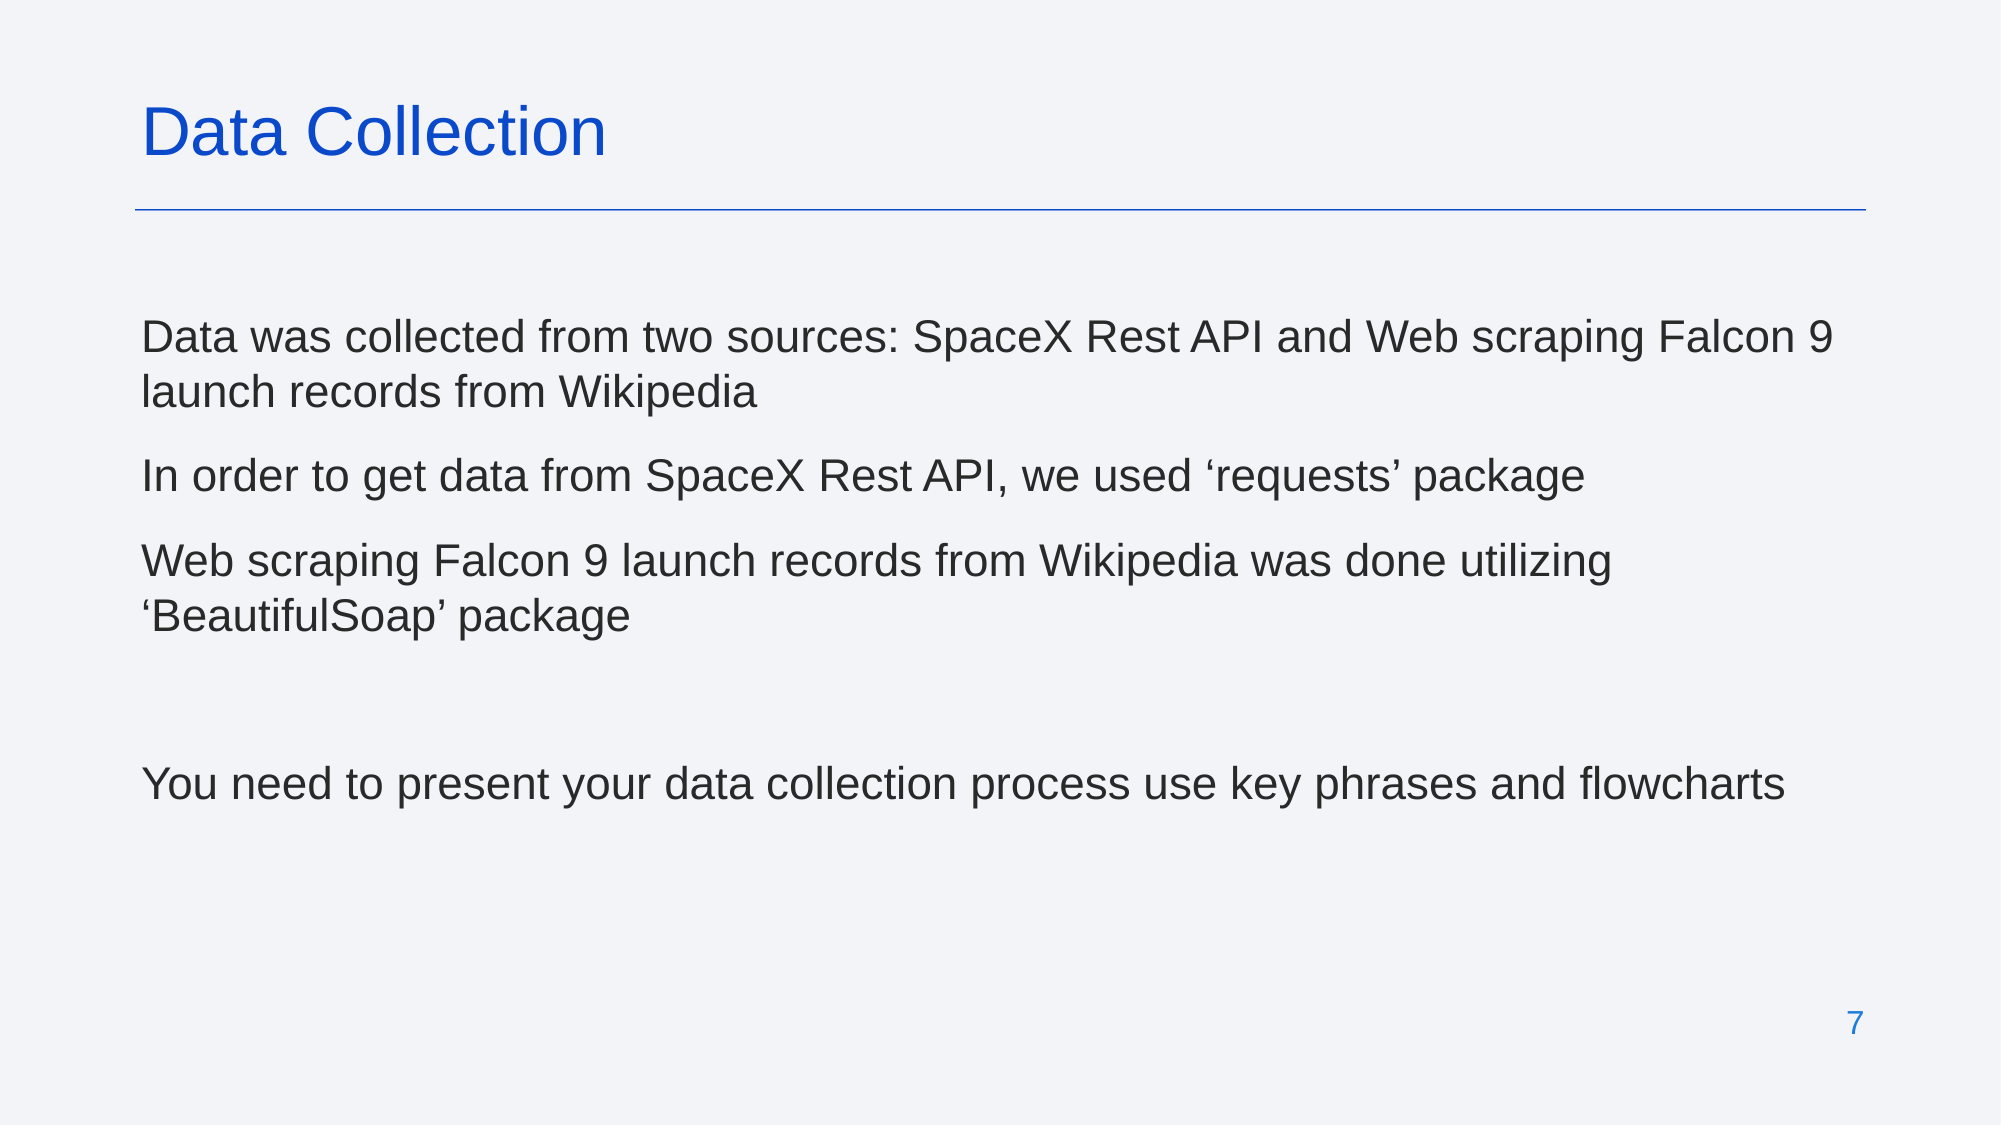

Data Collection
Data was collected from two sources: SpaceX Rest API and Web scraping Falcon 9 launch records from Wikipedia
In order to get data from SpaceX Rest API, we used ‘requests’ package
Web scraping Falcon 9 launch records from Wikipedia was done utilizing ‘BeautifulSoap’ package

You need to present your data collection process use key phrases and flowcharts

7